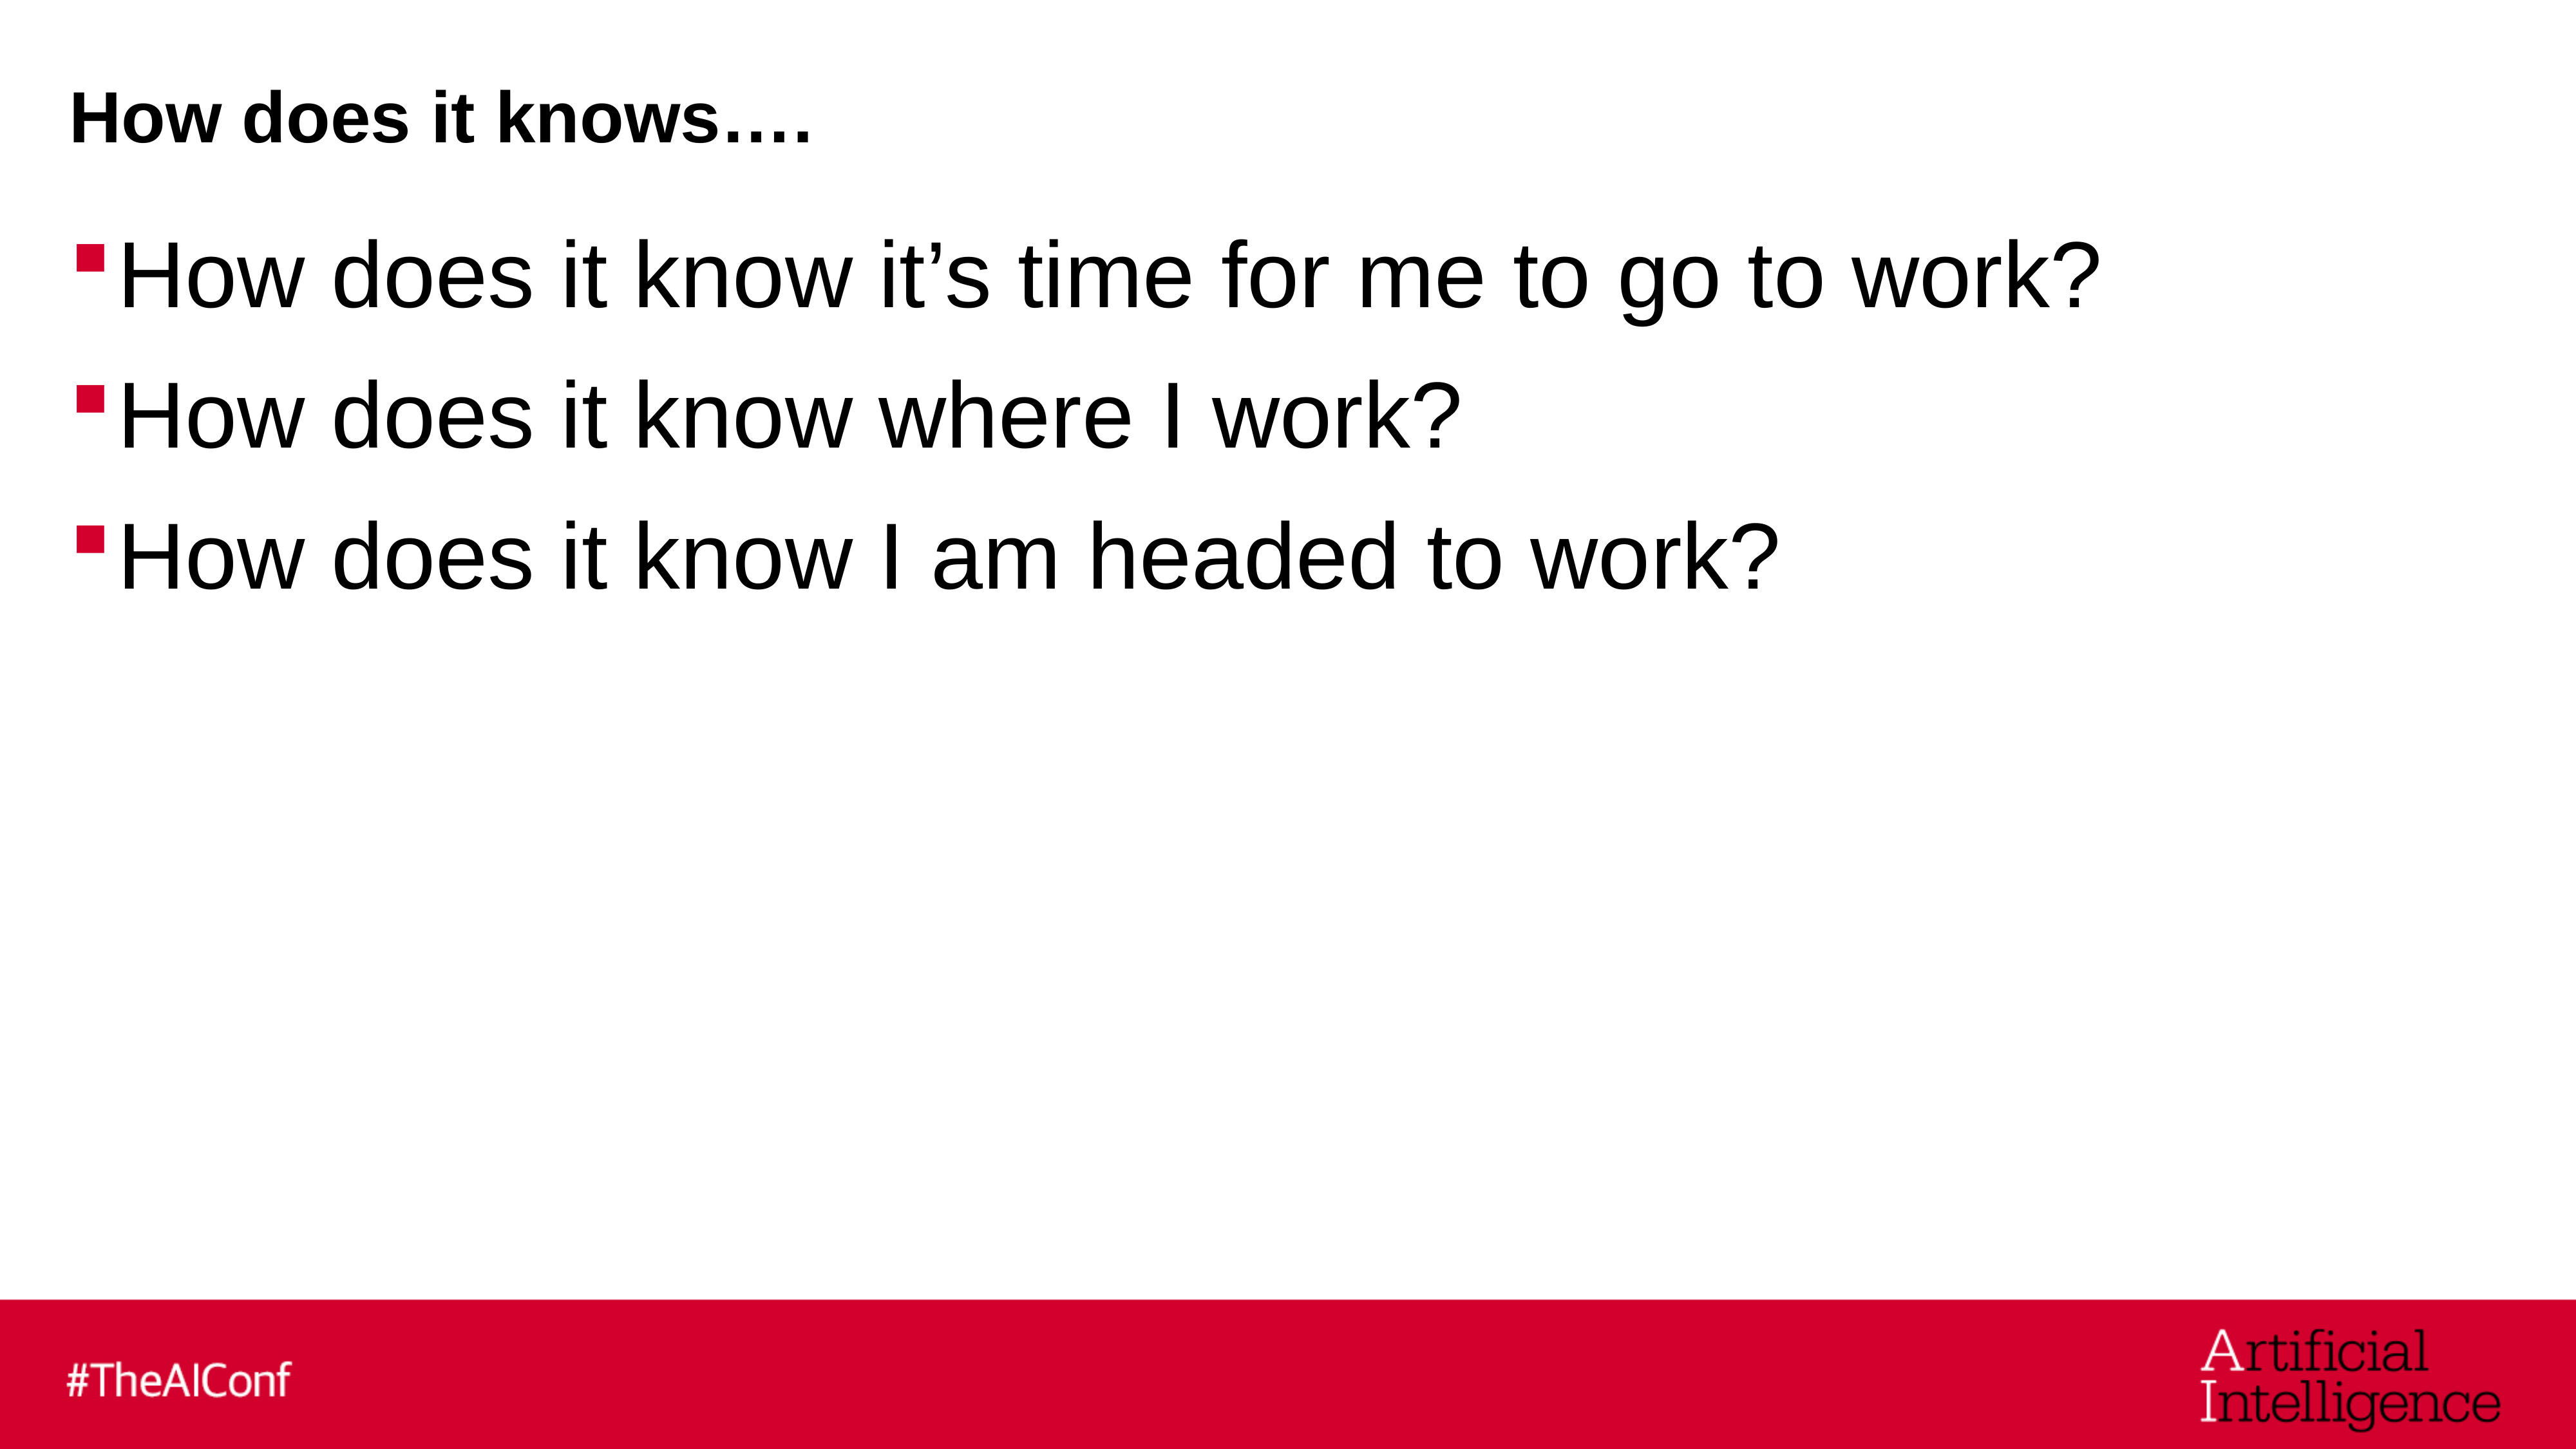

# How does it knows….
How does it know it’s time for me to go to work?
How does it know where I work?
How does it know I am headed to work?